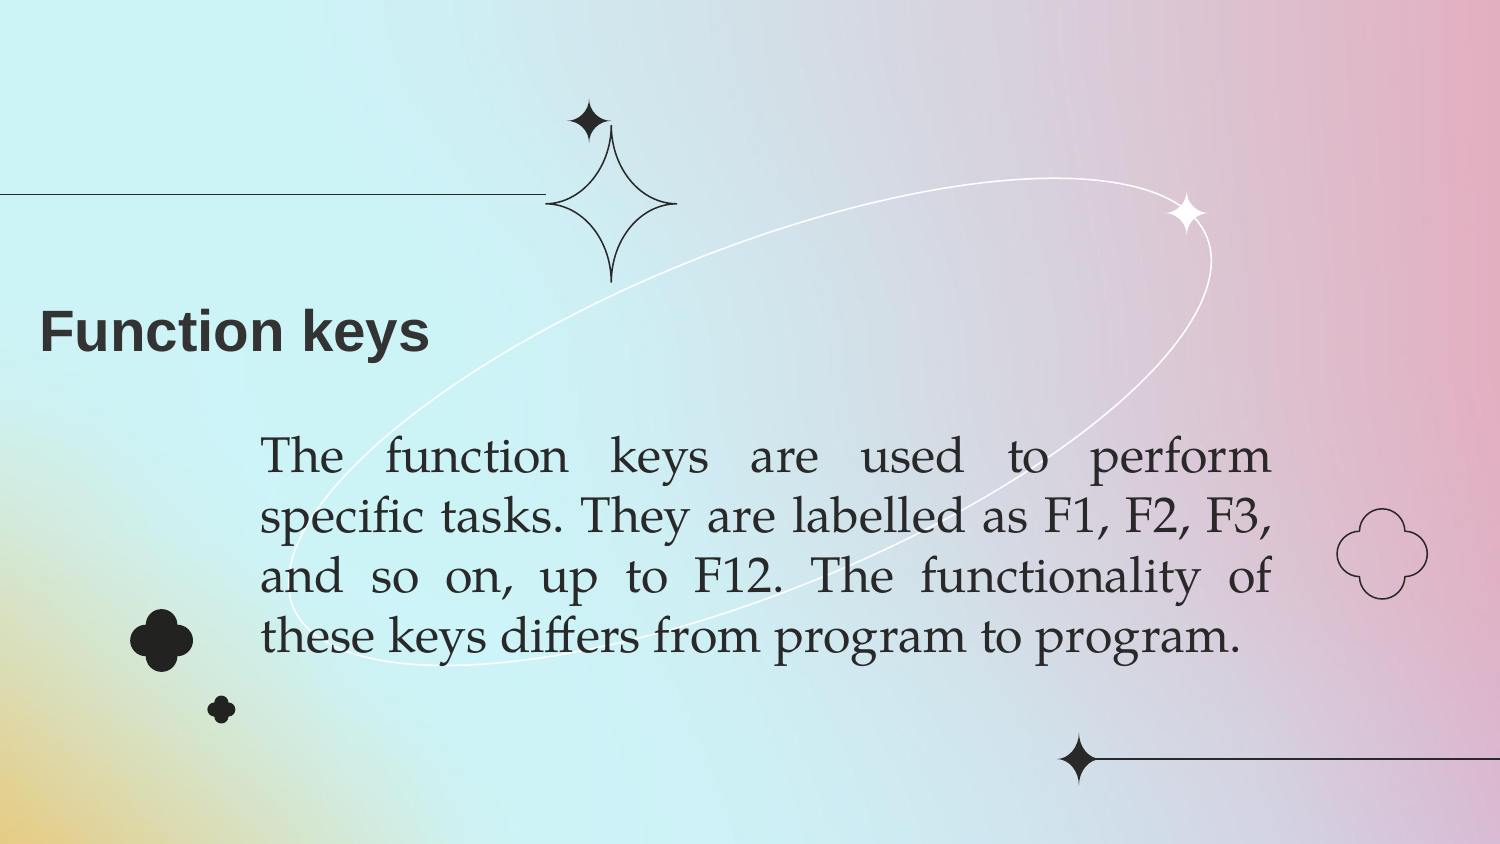

Function keys
# The function keys are used to perform specific tasks. They are labelled as F1, F2, F3, and so on, up to F12. The functionality of these keys differs from program to program.